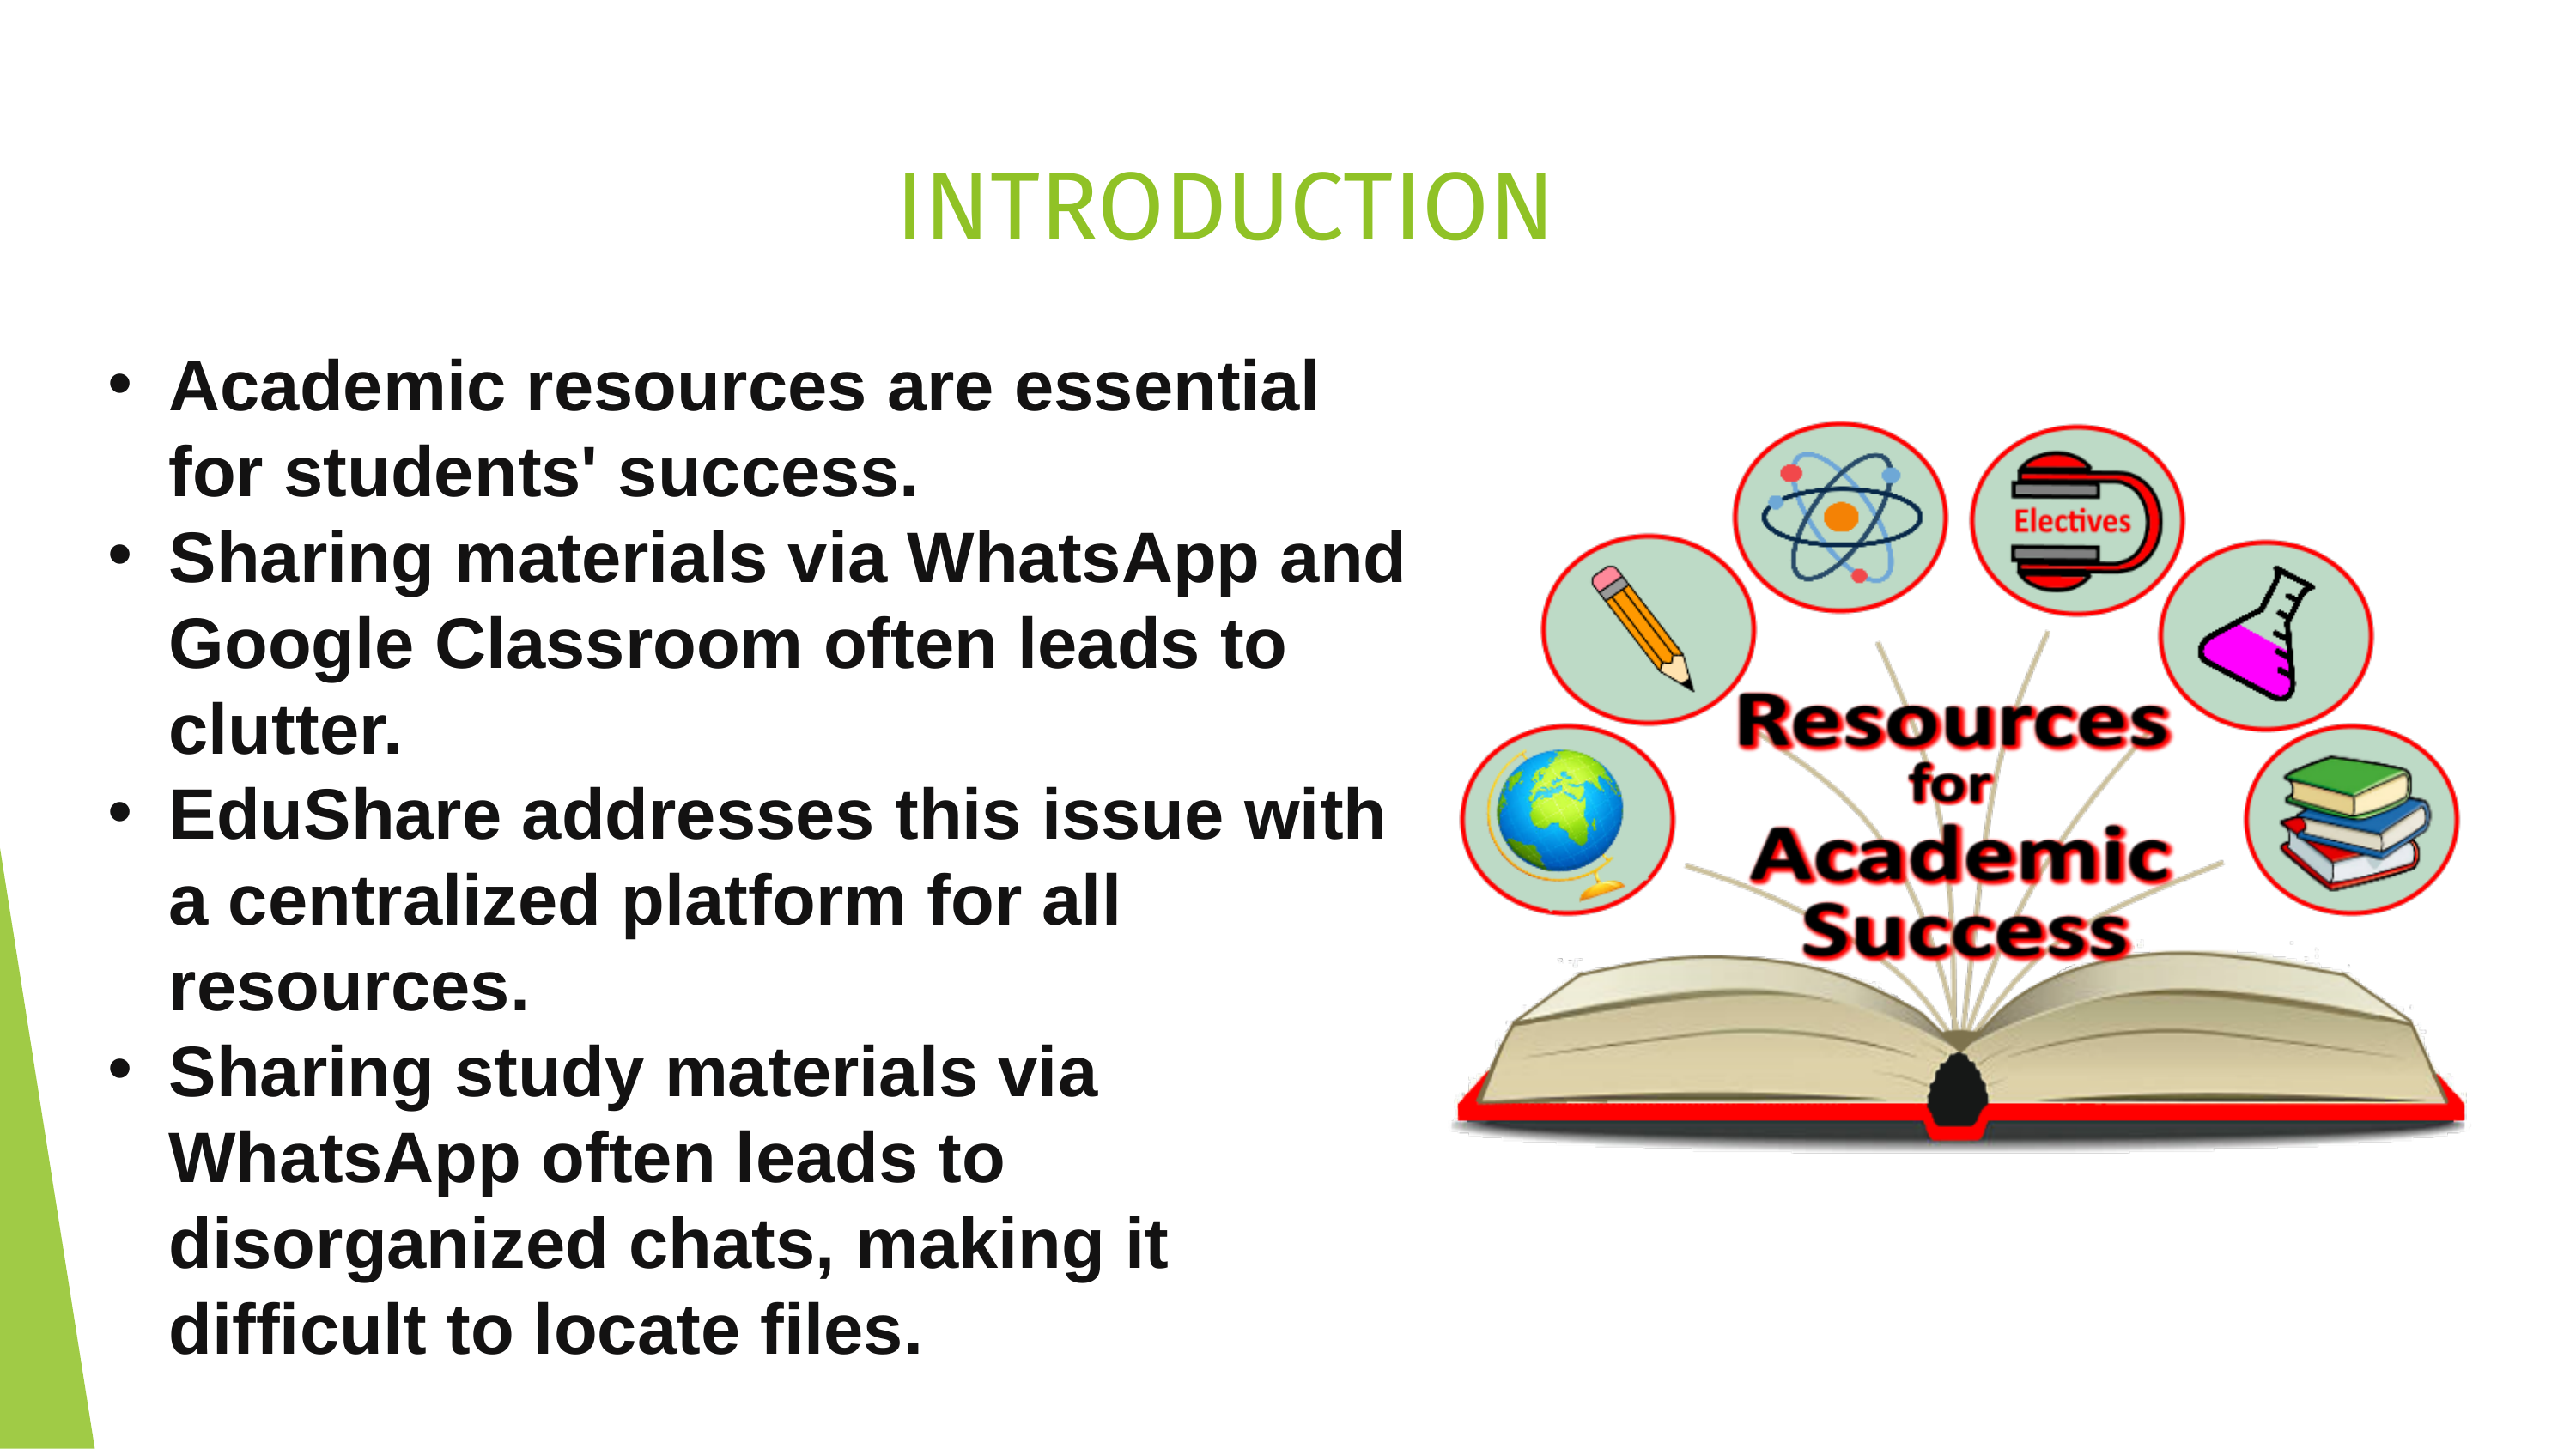

INTRODUCTION
Academic resources are essential for students' success.
Sharing materials via WhatsApp and Google Classroom often leads to clutter.
EduShare addresses this issue with a centralized platform for all resources.
Sharing study materials via WhatsApp often leads to disorganized chats, making it difficult to locate files.